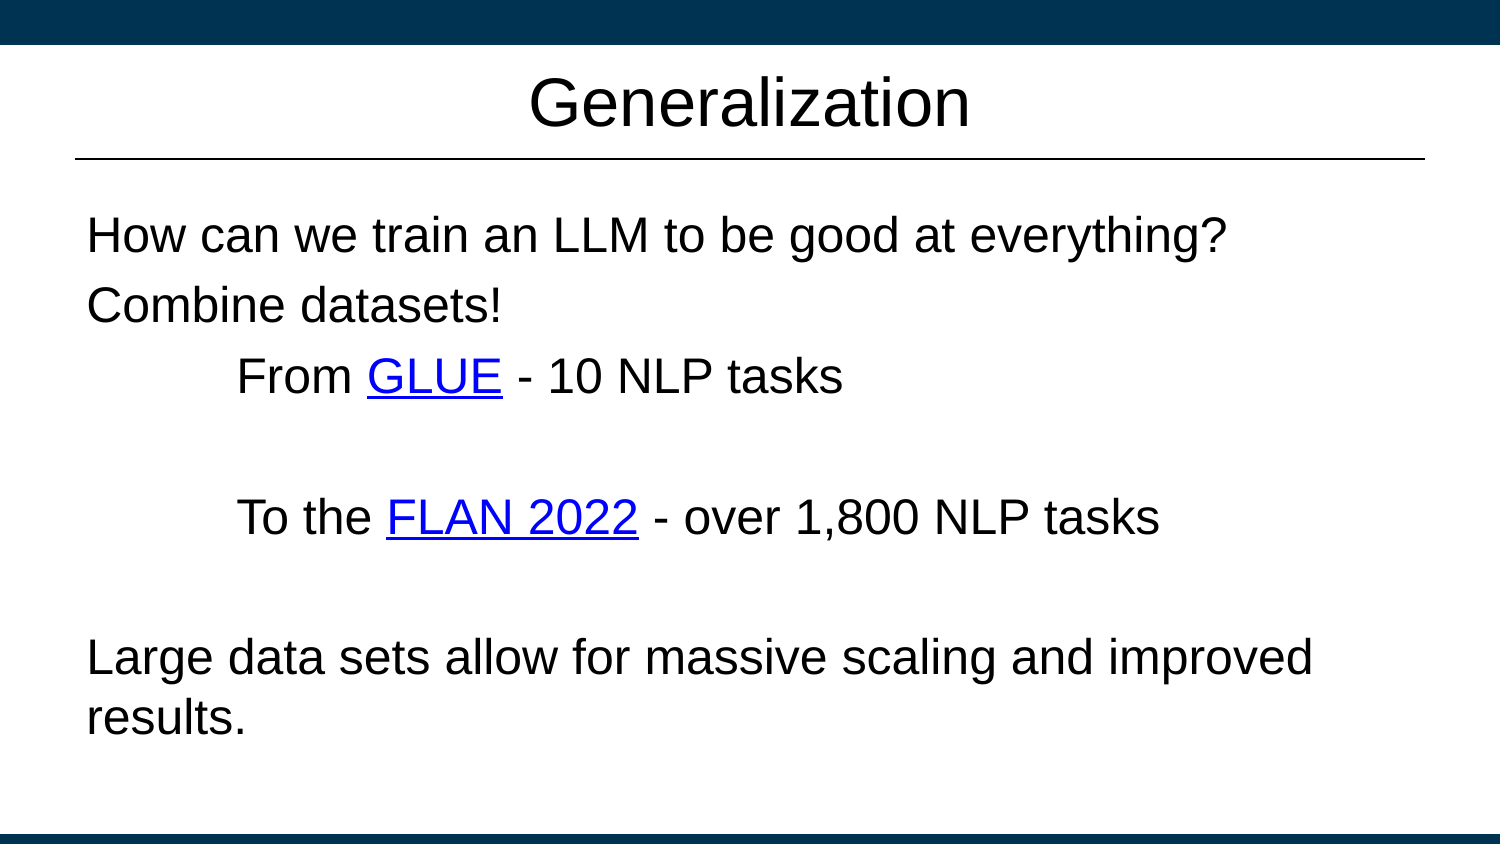

# Generalization
How can we train an LLM to be good at everything?
Combine datasets!
	From GLUE - 10 NLP tasks

	To the FLAN 2022 - over 1,800 NLP tasks

Large data sets allow for massive scaling and improved results.